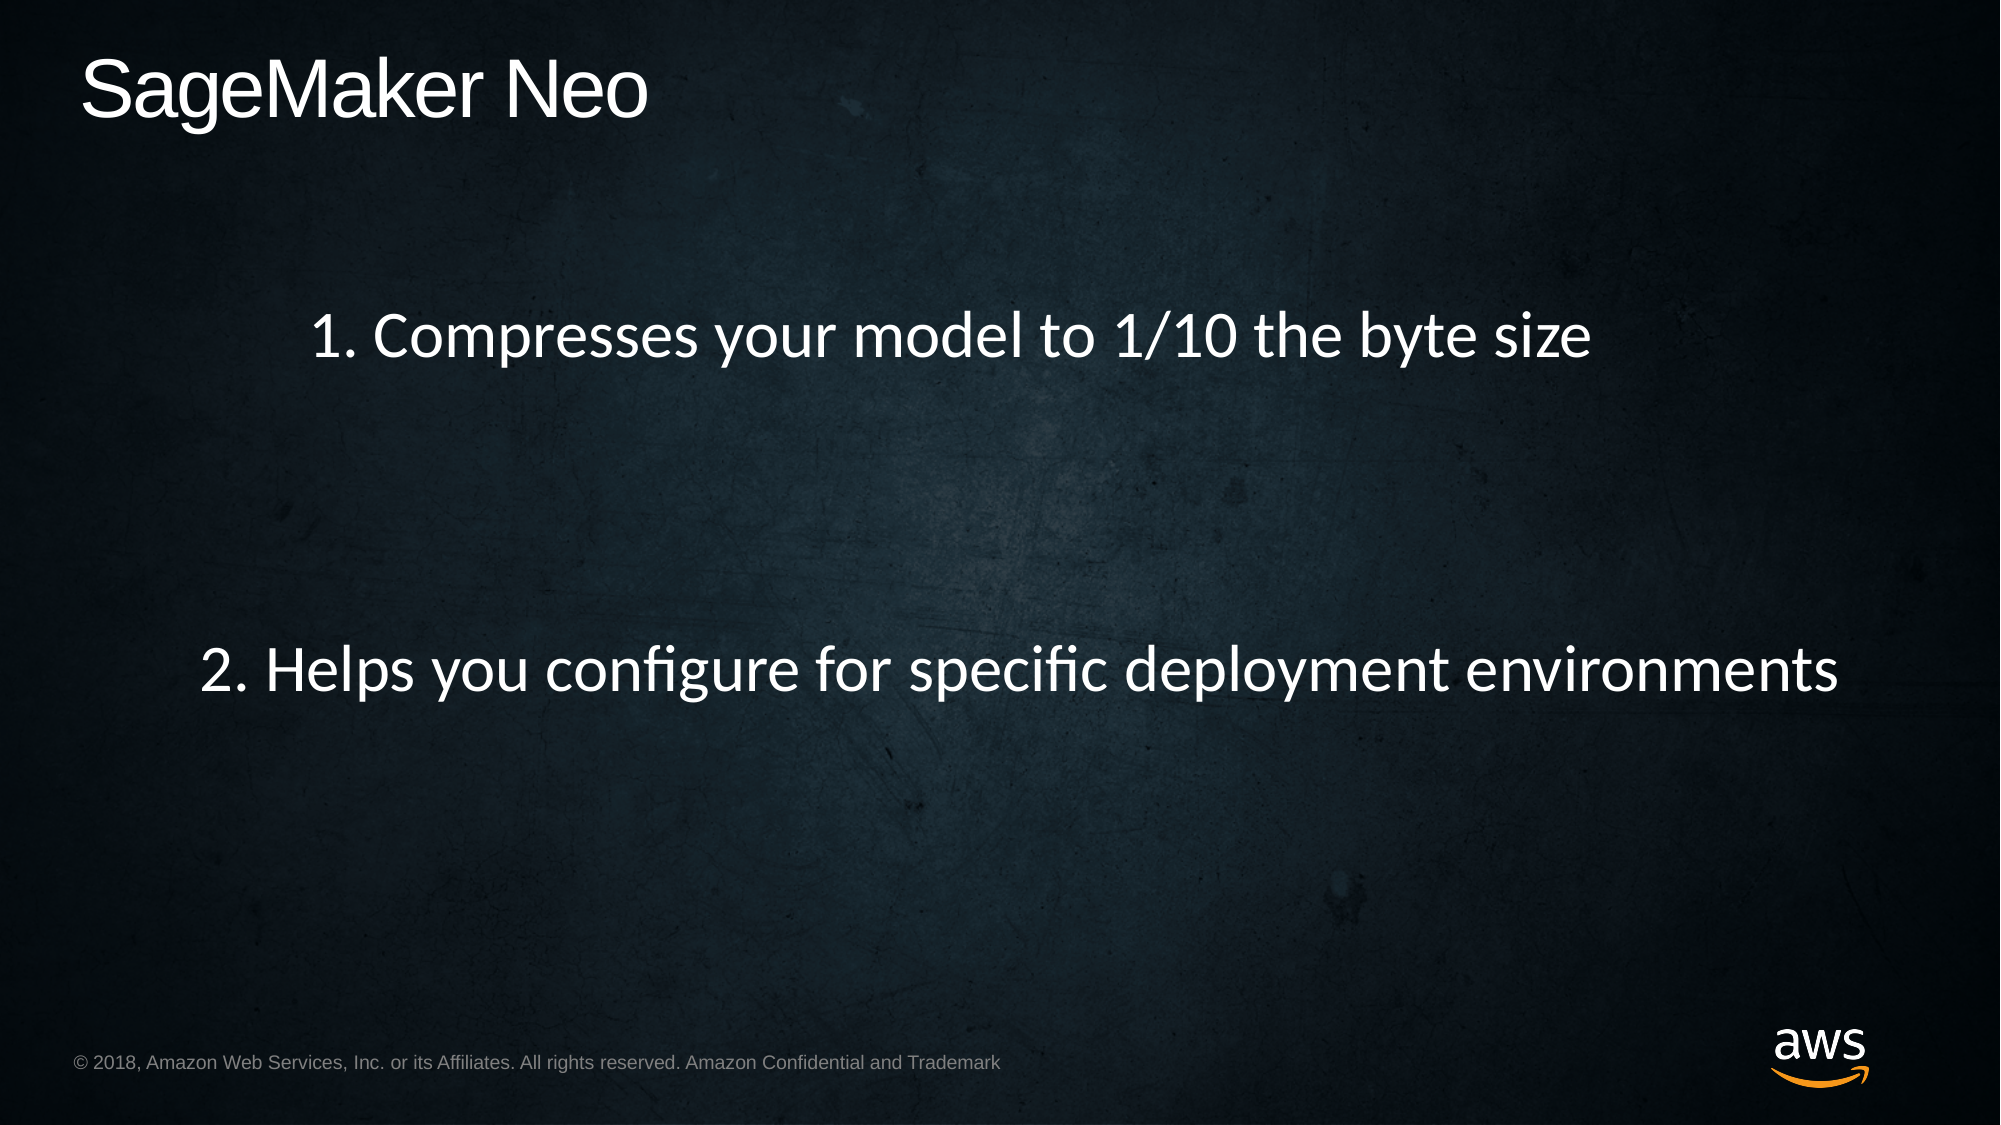

SageMaker Neo
1. Compresses your model to 1/10 the byte size
2. Helps you configure for specific deployment environments